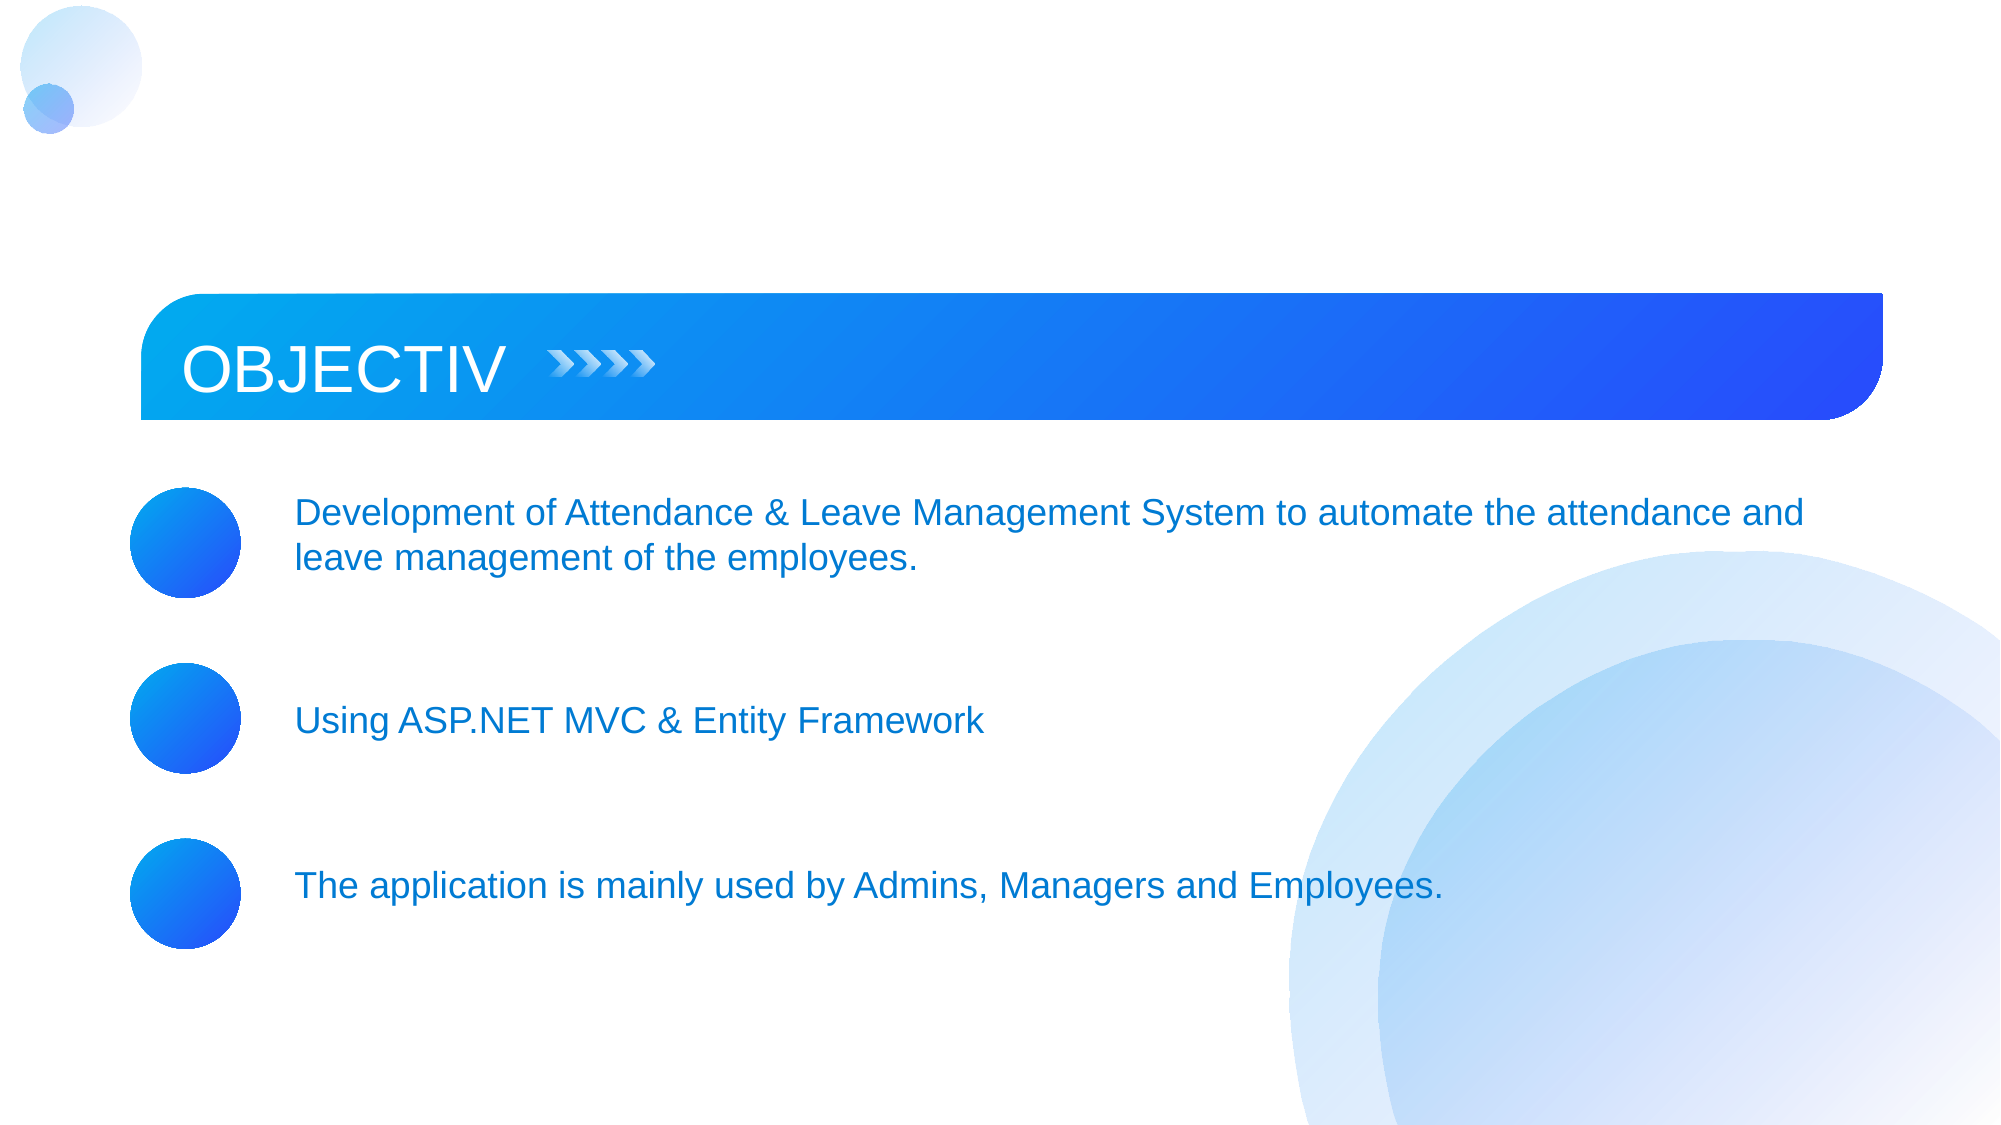

OBJECTIVE

Development of Attendance & Leave Management System to automate the attendance and leave management of the employees.

Using ASP.NET MVC & Entity Framework

The application is mainly used by Admins, Managers and Employees.